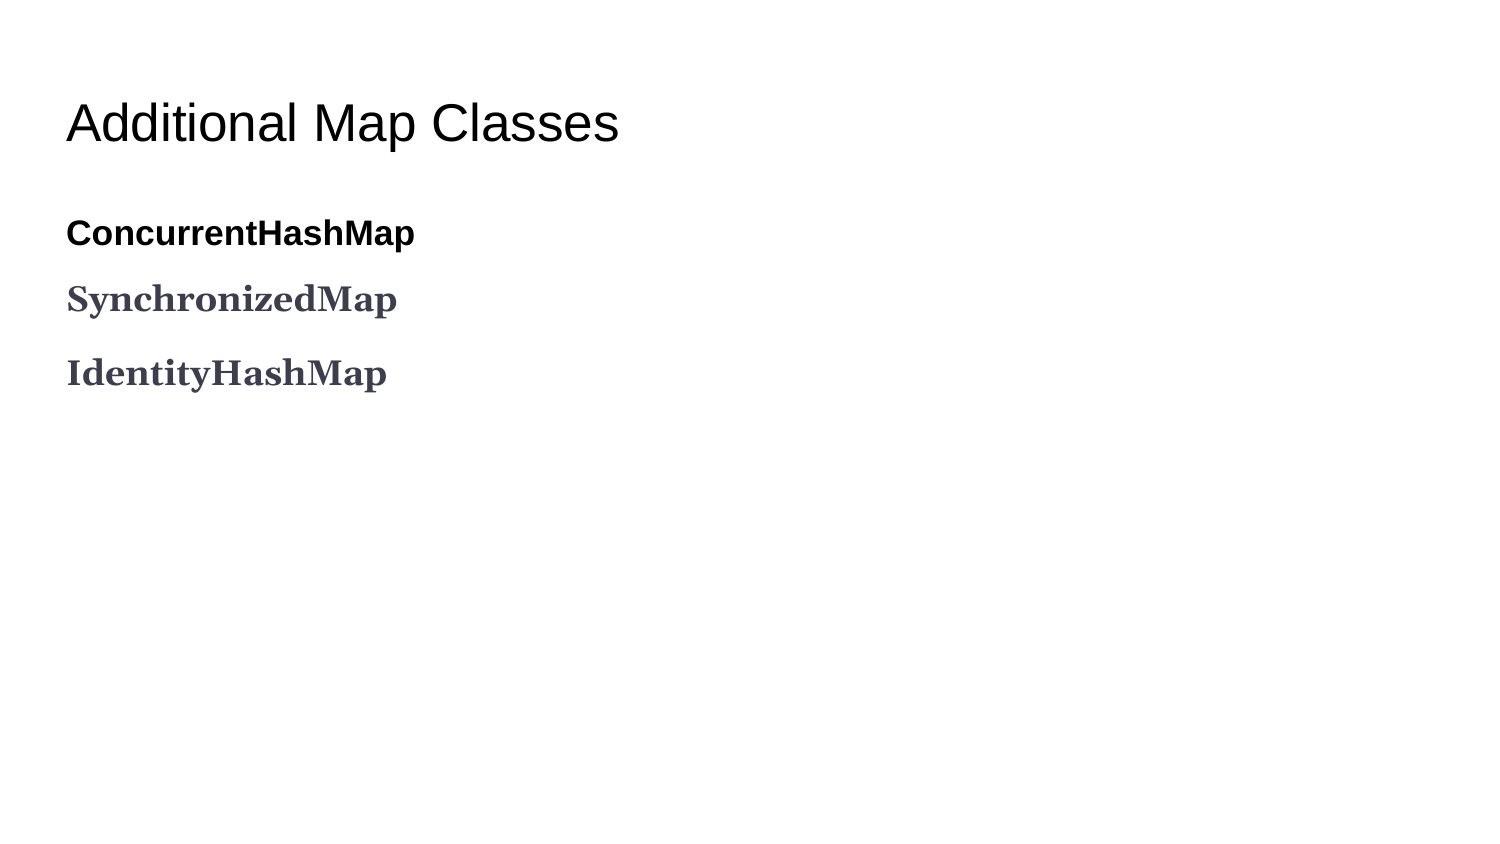

# Additional Map Classes
ConcurrentHashMap
SynchronizedMap
IdentityHashMap